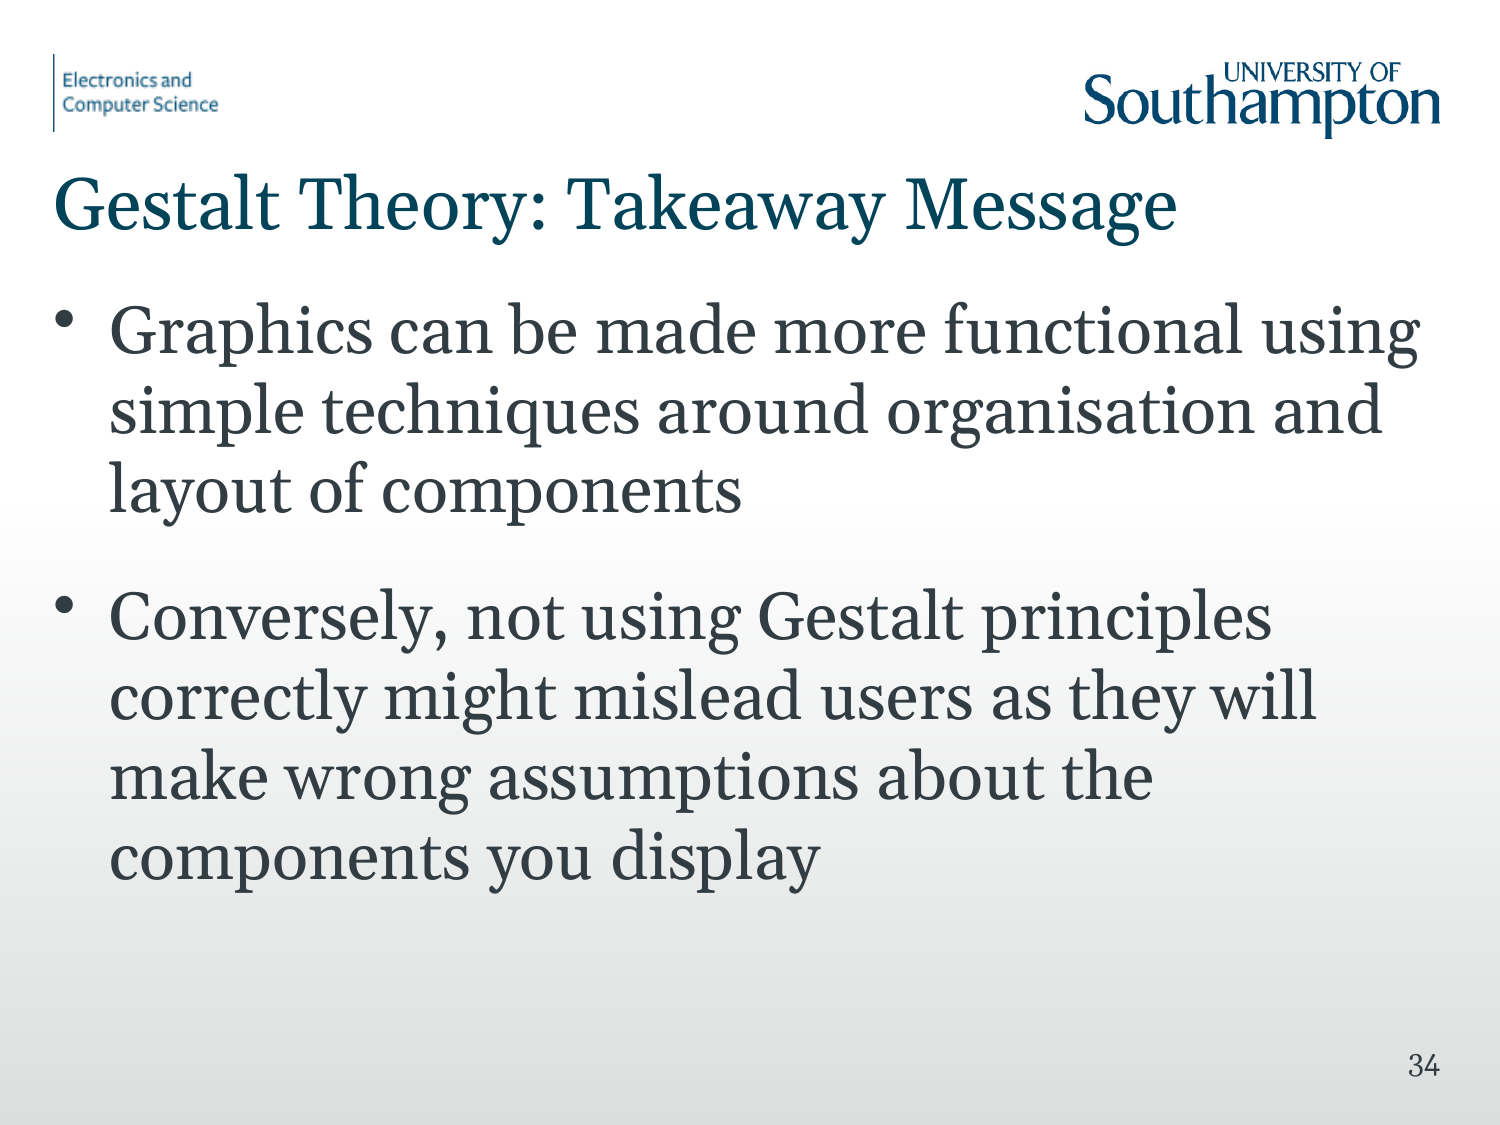

# Gestalt Theory: Takeaway Message
Graphics can be made more functional using simple techniques around organisation and layout of components
Conversely, not using Gestalt principles correctly might mislead users as they will make wrong assumptions about the components you display
34